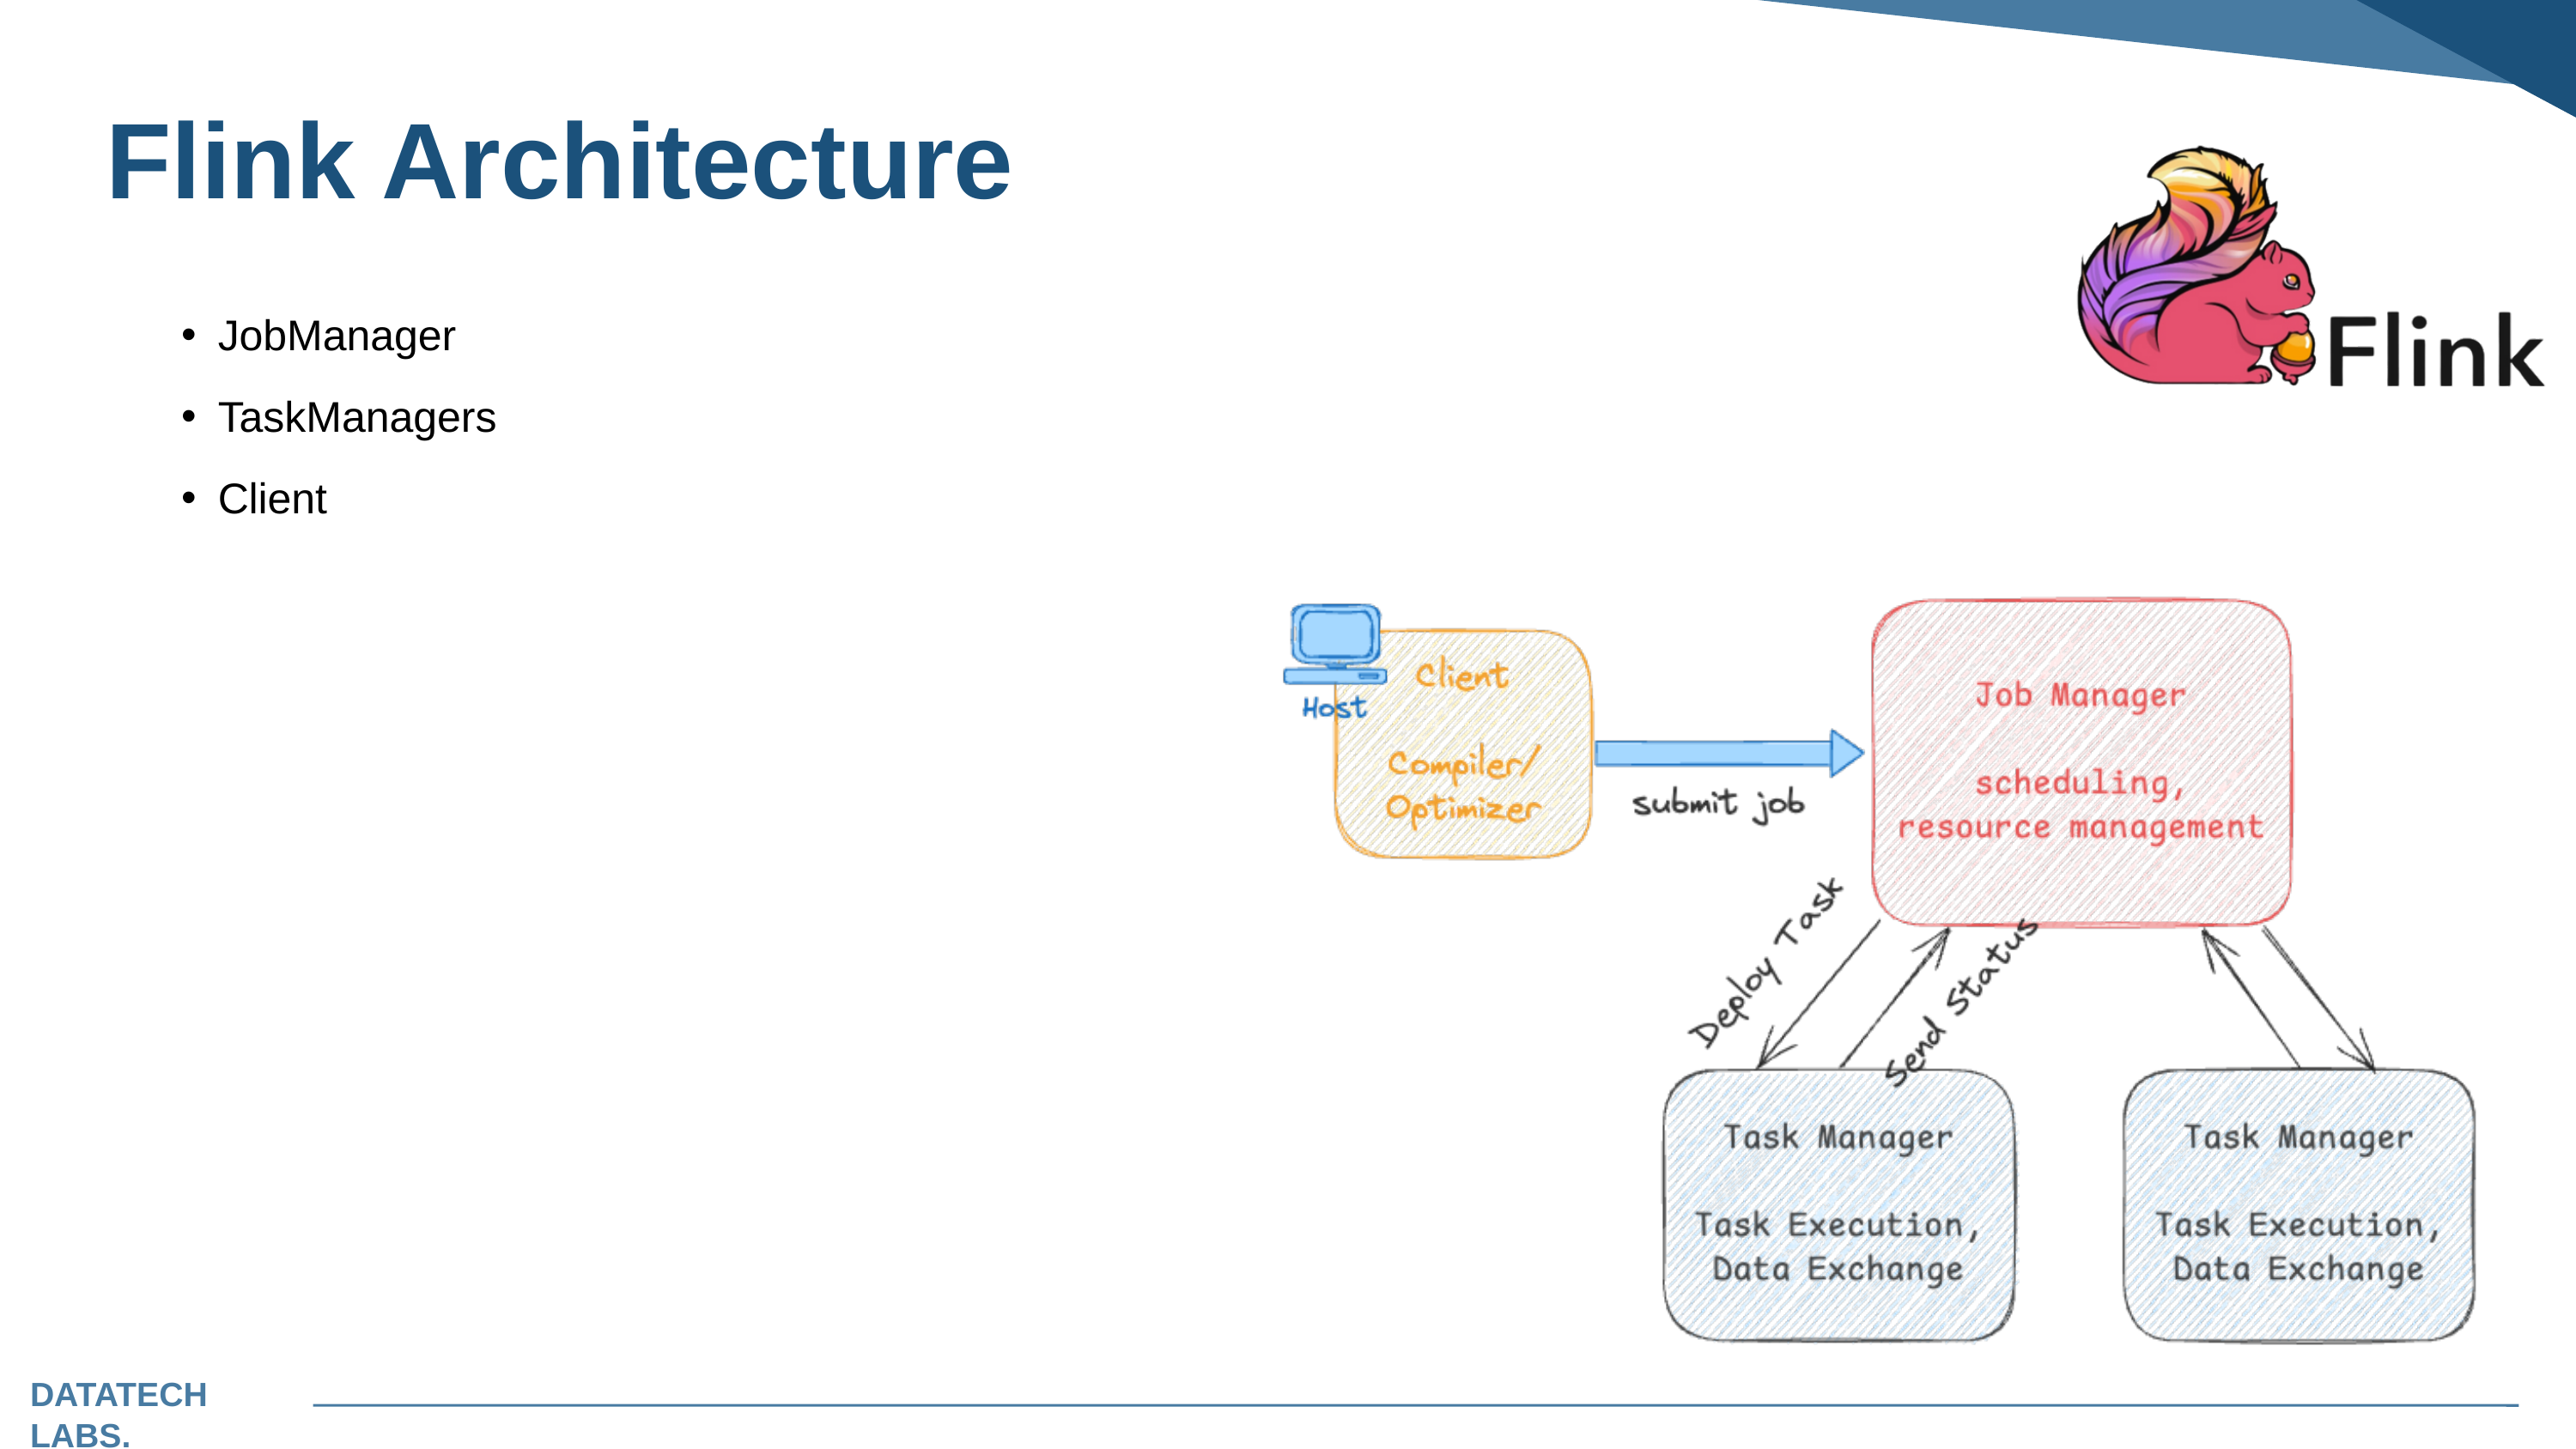

Flink Architecture

JobManager
TaskManagers
Client

DATATECH LABS.